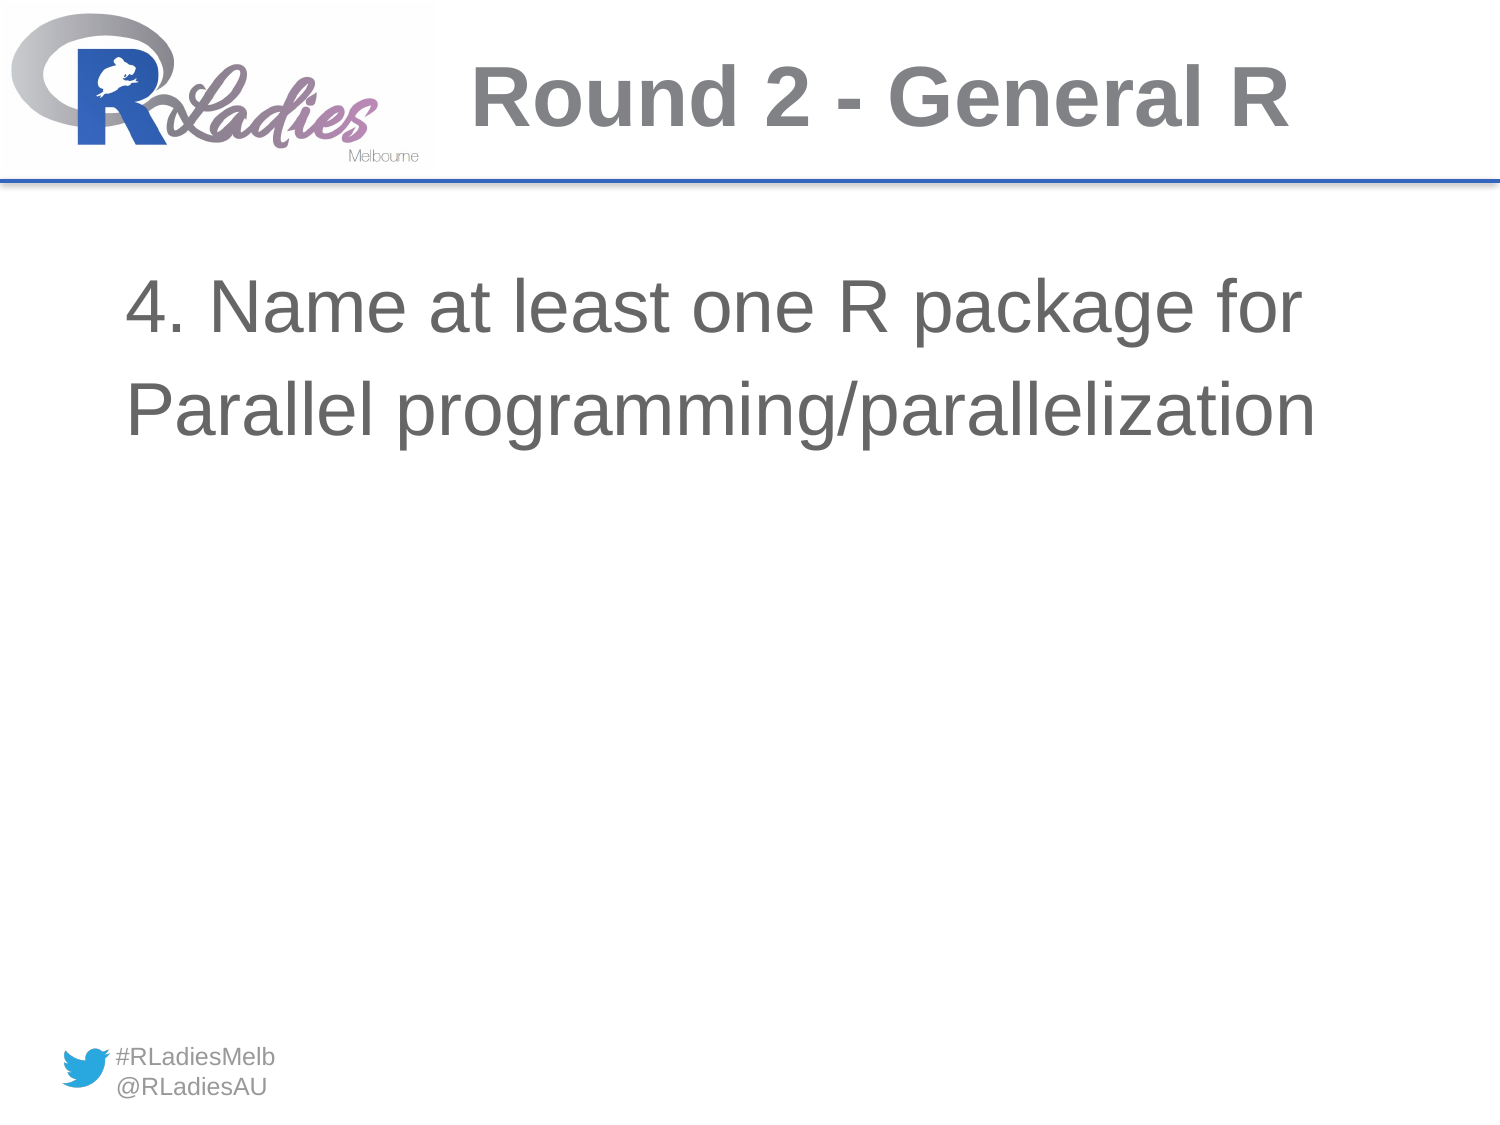

# Round 2 - General R
4. Name at least one R package for Parallel programming/parallelization